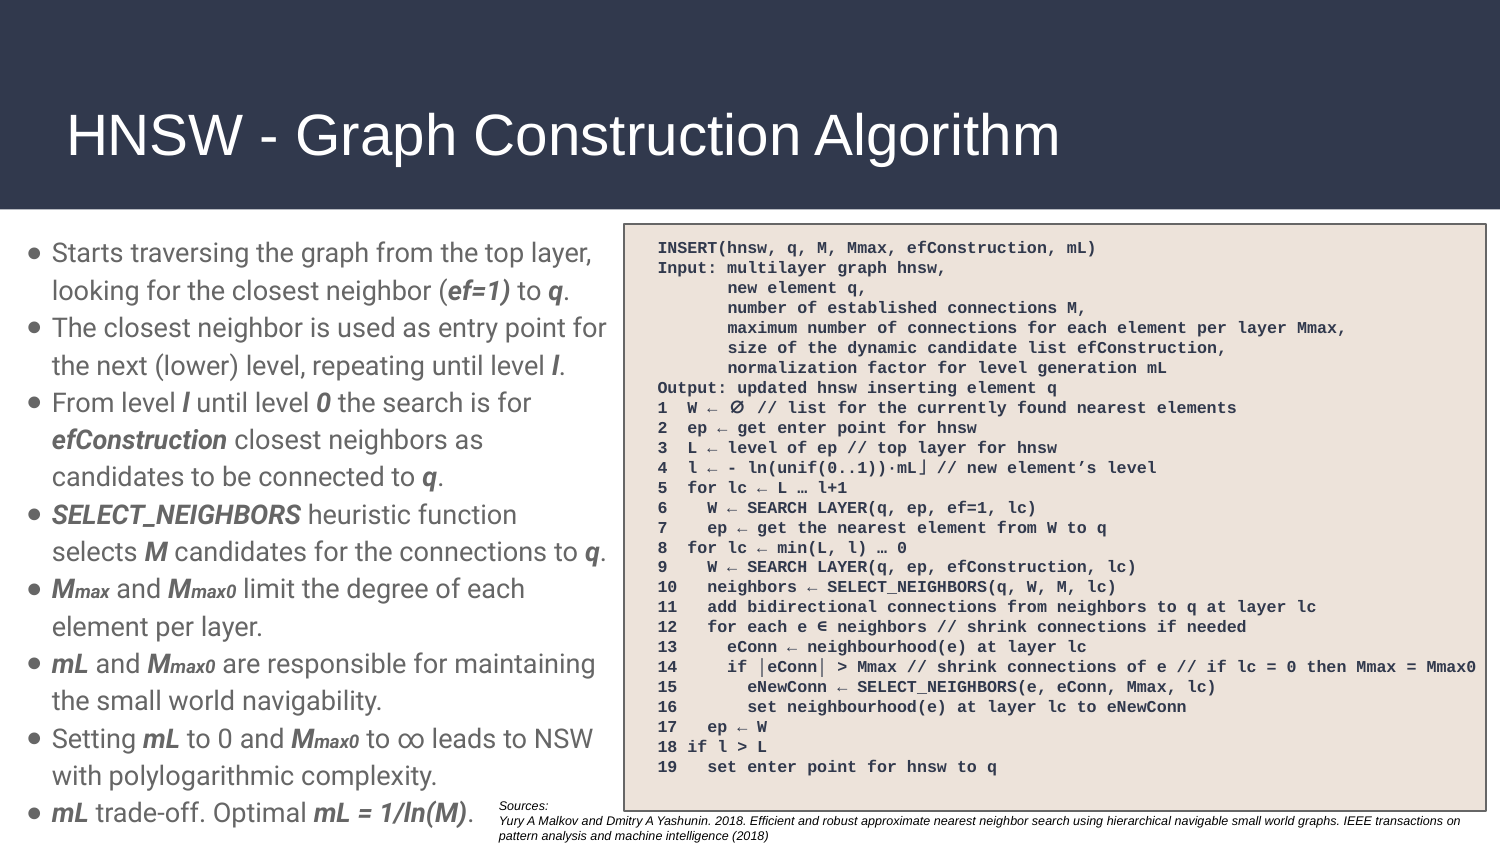

# HNSW - Graph Construction Algorithm
Starts traversing the graph from the top layer, looking for the closest neighbor (ef=1) to q.
The closest neighbor is used as entry point for the next (lower) level, repeating until level l.
From level l until level 0 the search is for efConstruction closest neighbors as candidates to be connected to q.
SELECT_NEIGHBORS heuristic function selects M candidates for the connections to q.
Mmax and Mmax0 limit the degree of each element per layer.
mL and Mmax0 are responsible for maintaining the small world navigability.
Setting mL to 0 and Mmax0 to ∞ leads to NSW with polylogarithmic complexity.
mL trade-off. Optimal mL = 1/ln(M).
INSERT(hnsw, q, M, Mmax, efConstruction, mL)
Input: multilayer graph hnsw,
       new element q,
       number of established connections M,
       maximum number of connections for each element per layer Mmax,
       size of the dynamic candidate list efConstruction,
       normalization factor for level generation mL
Output: updated hnsw inserting element q
1  W ← ∅ // list for the currently found nearest elements
2  ep ← get enter point for hnsw
3  L ← level of ep // top layer for hnsw
4  l ← - ln(unif(0..1))∙mL⌋ // new element’s level
5  for lc ← L … l+1
6    W ← SEARCH LAYER(q, ep, ef=1, lc)
7    ep ← get the nearest element from W to q
8  for lc ← min(L, l) … 0
9    W ← SEARCH LAYER(q, ep, efConstruction, lc)
10   neighbors ← SELECT_NEIGHBORS(q, W, M, lc)
11   add bidirectional connections from neighbors to q at layer lc
12   for each e ∈ neighbors // shrink connections if needed
13     eConn ← neighbourhood(e) at layer lc
14     if │eConn│ > Mmax // shrink connections of e // if lc = 0 then Mmax = Mmax0
15       eNewConn ← SELECT_NEIGHBORS(e, eConn, Mmax, lc)
16       set neighbourhood(e) at layer lc to eNewConn
17   ep ← W
18 if l > L
19   set enter point for hnsw to q

Sources:
Yury A Malkov and Dmitry A Yashunin. 2018. Efficient and robust approximate nearest neighbor search using hierarchical navigable small world graphs. IEEE transactions on pattern analysis and machine intelligence (2018)